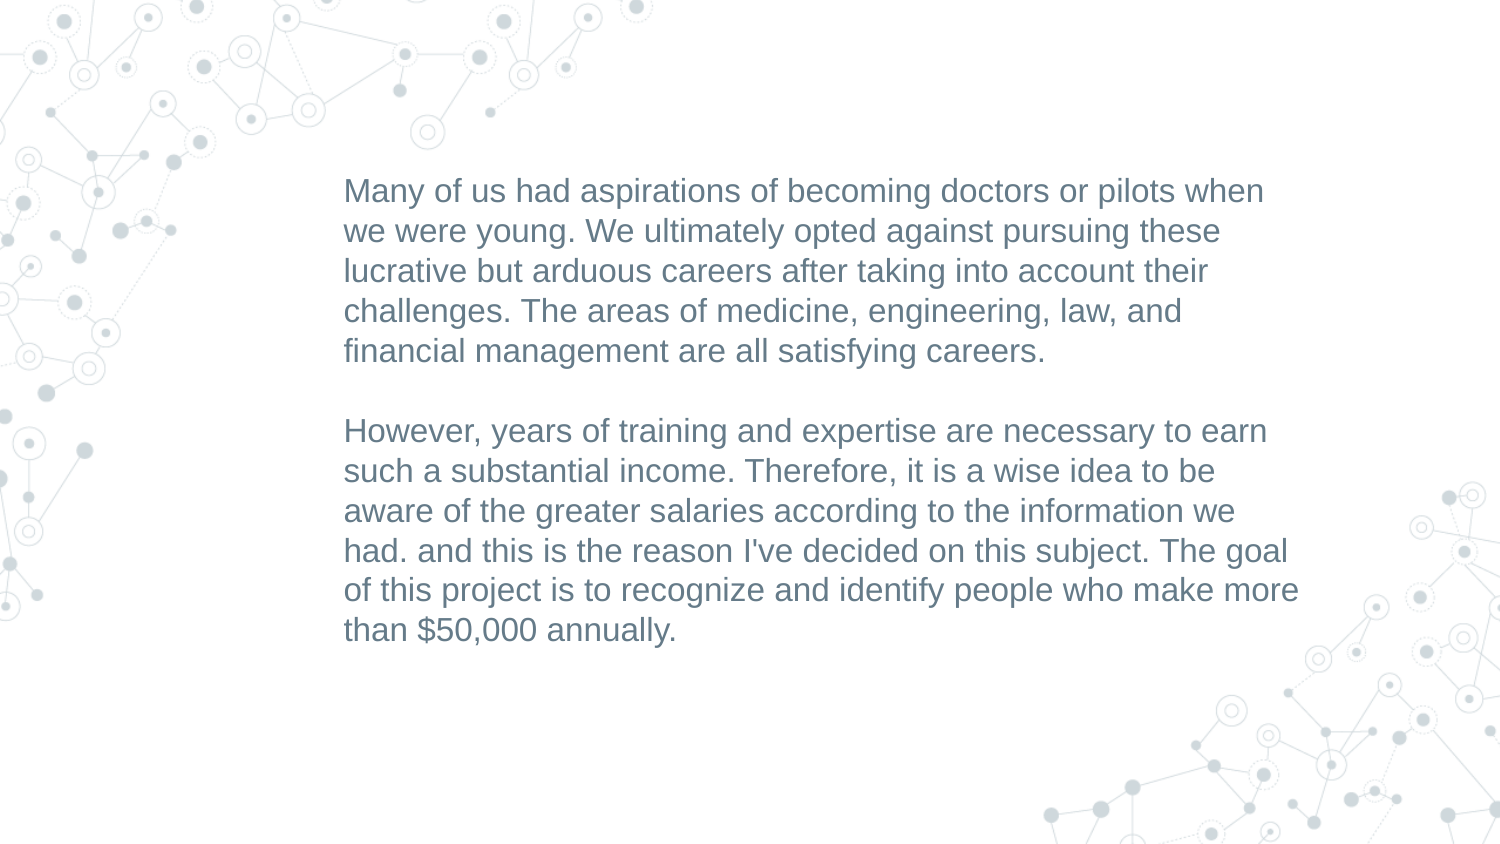

Many of us had aspirations of becoming doctors or pilots when we were young. We ultimately opted against pursuing these lucrative but arduous careers after taking into account their challenges. The areas of medicine, engineering, law, and financial management are all satisfying careers.

	However, years of training and expertise are necessary to earn such a substantial income. Therefore, it is a wise idea to be aware of the greater salaries according to the information we had. and this is the reason I've decided on this subject. The goal of this project is to recognize and identify people who make more than $50,000 annually.